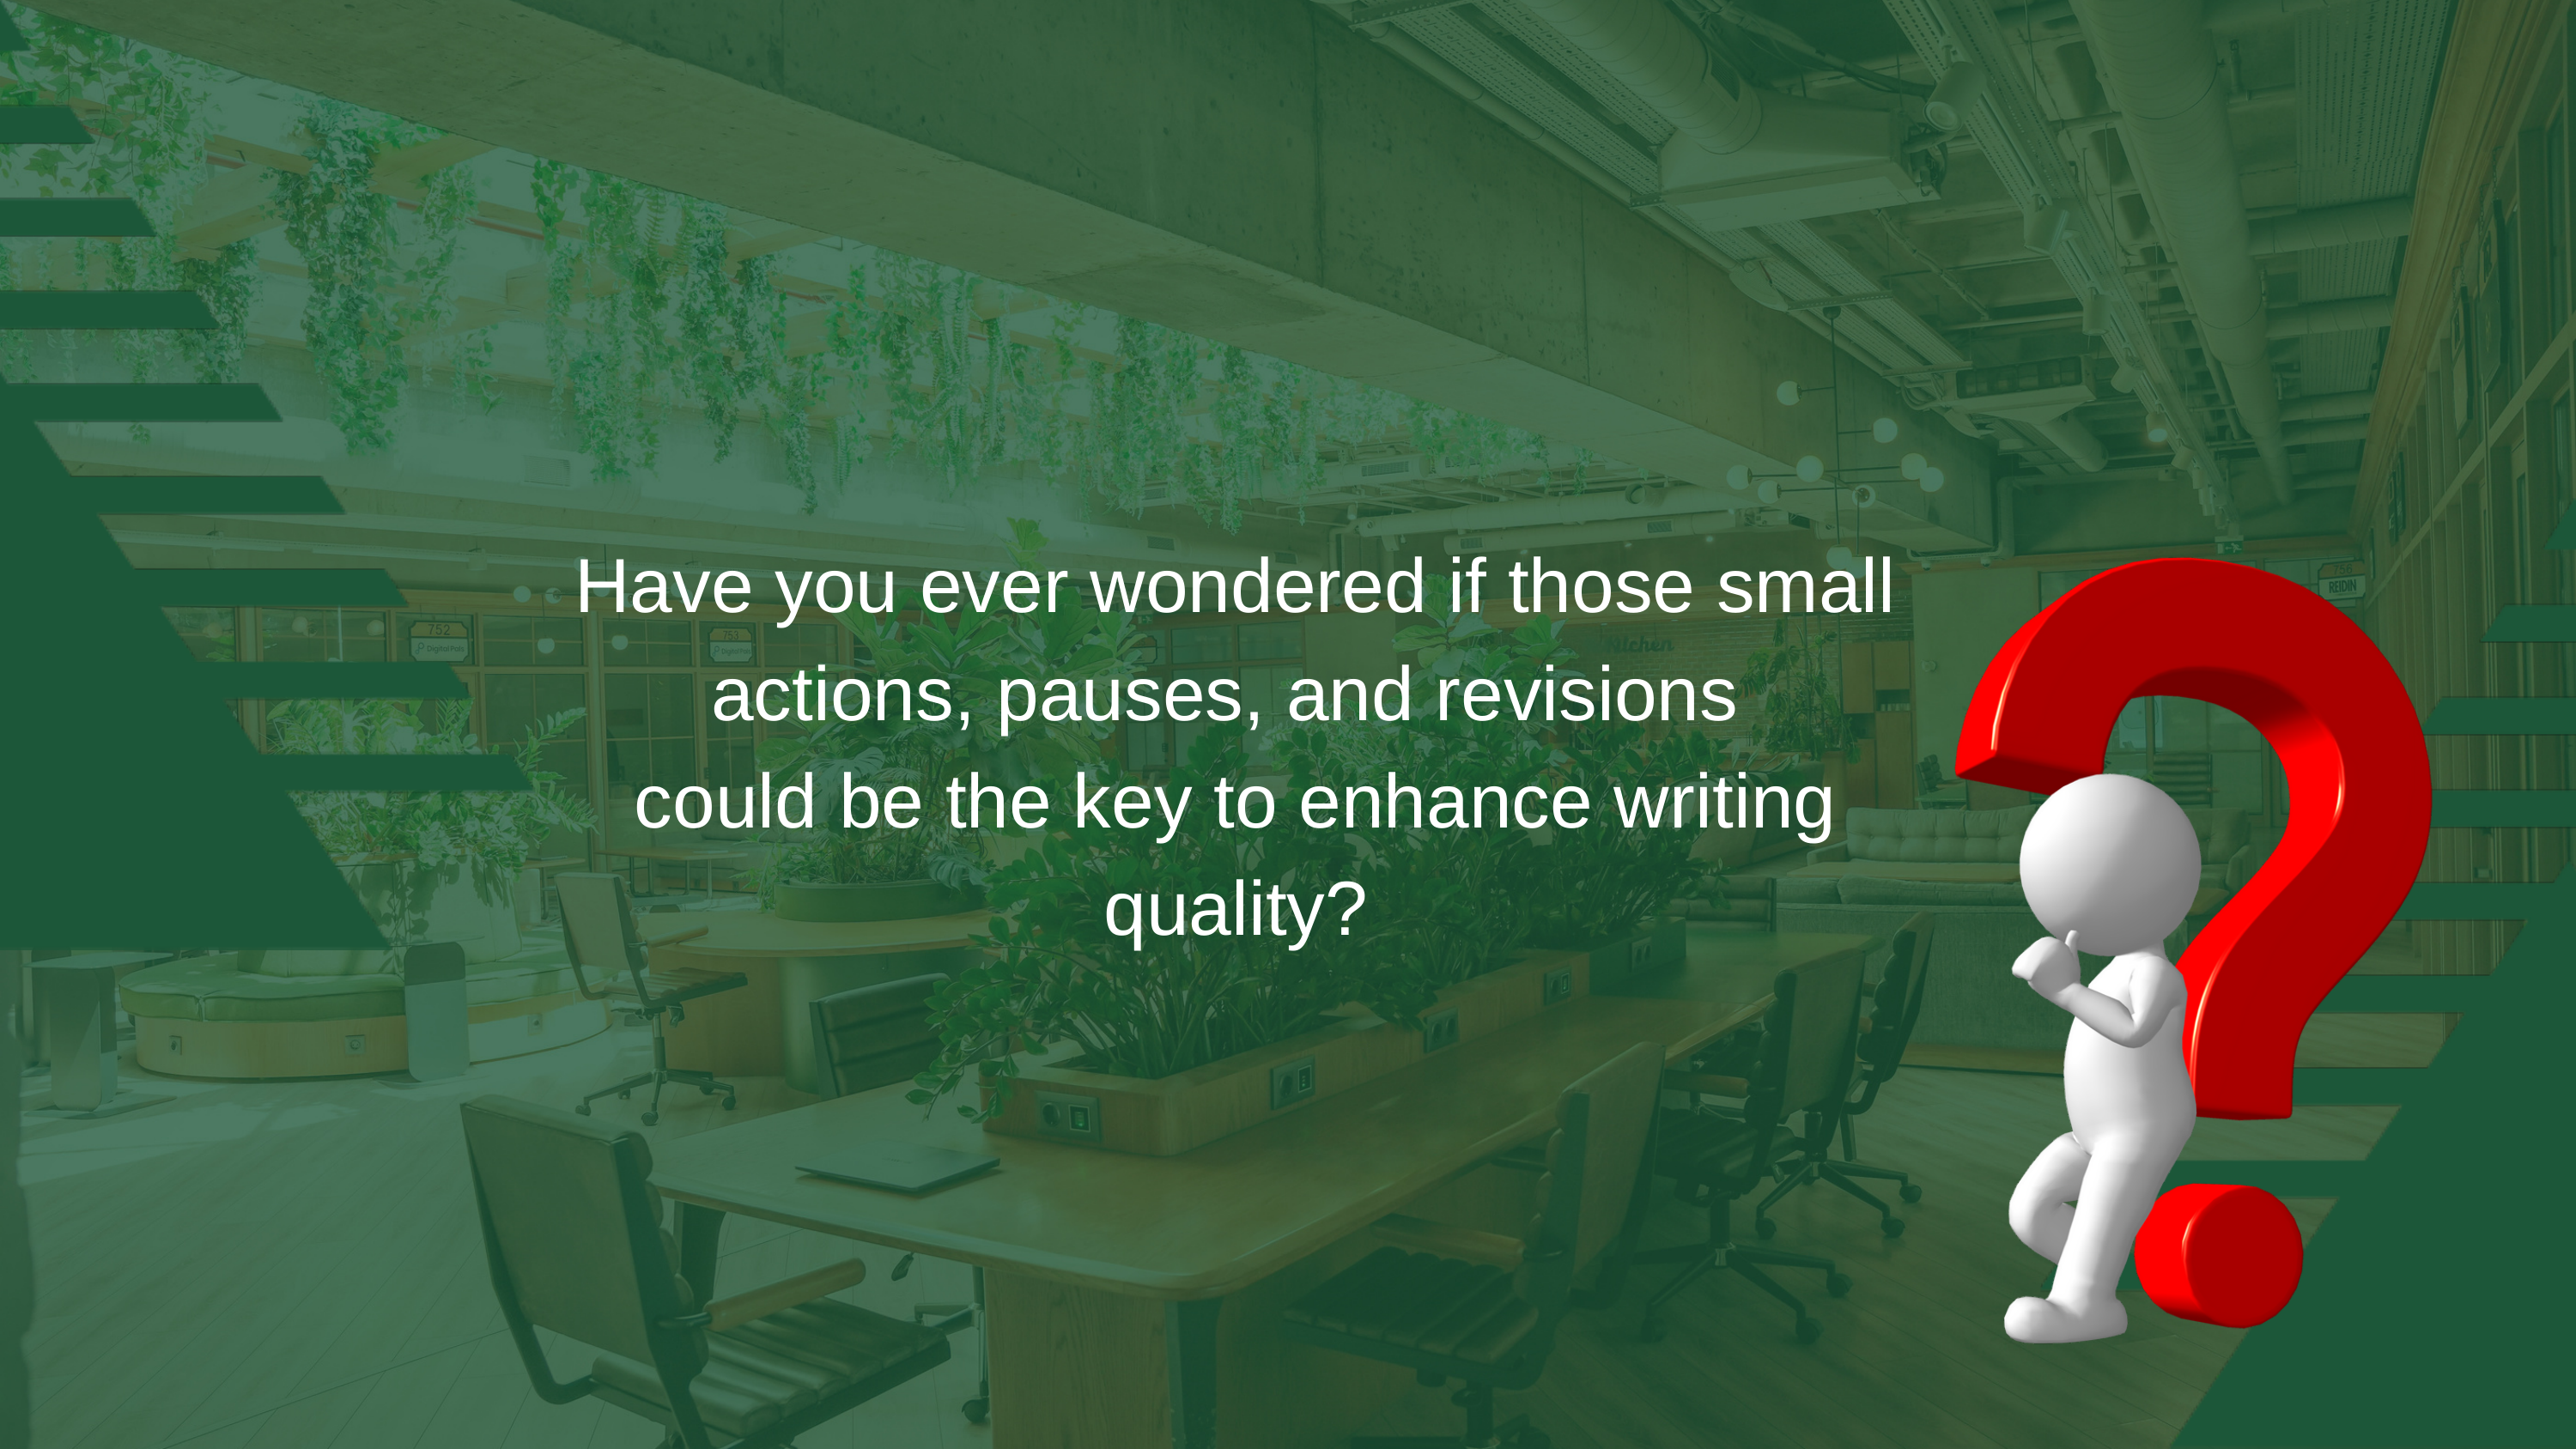

Have you ever wondered if those small actions, pauses, and revisions
could be the key to enhance writing quality?